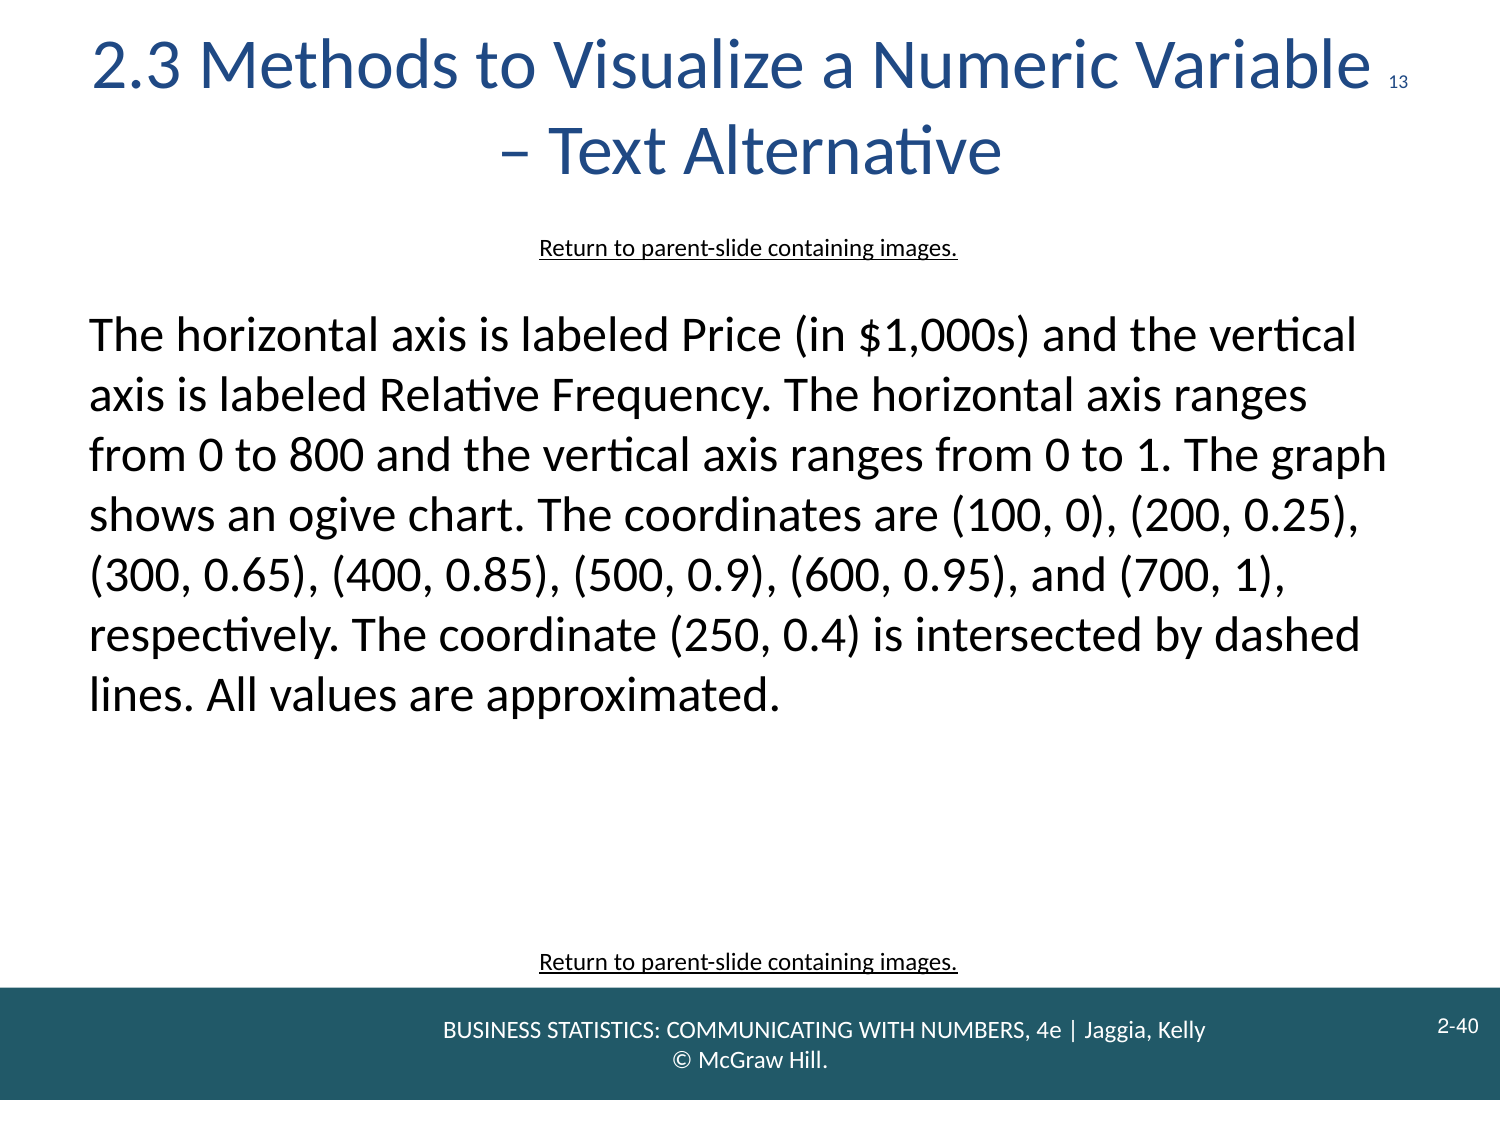

# 2.3 Methods to Visualize a Numeric Variable 13 – Text Alternative
Return to parent-slide containing images.
The horizontal axis is labeled Price (in $1,000s) and the vertical axis is labeled Relative Frequency. The horizontal axis ranges from 0 to 800 and the vertical axis ranges from 0 to 1. The graph shows an ogive chart. The coordinates are (100, 0), (200, 0.25), (300, 0.65), (400, 0.85), (500, 0.9), (600, 0.95), and (700, 1), respectively. The coordinate (250, 0.4) is intersected by dashed lines. All values are approximated.
Return to parent-slide containing images.